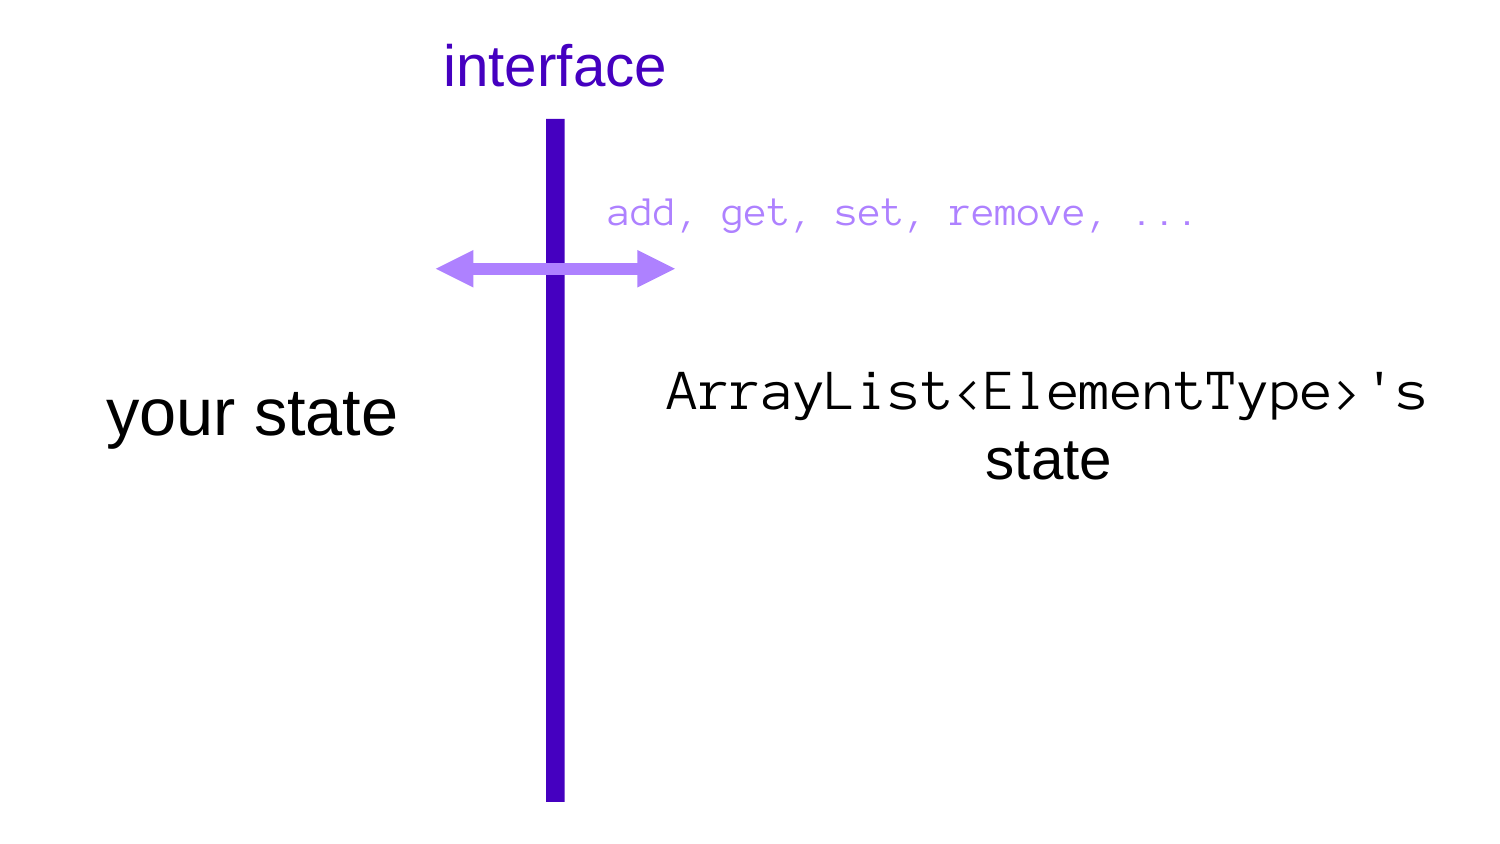

interface

add, get, set, remove, ...
ArrayList<ElementType>'s
state
your state